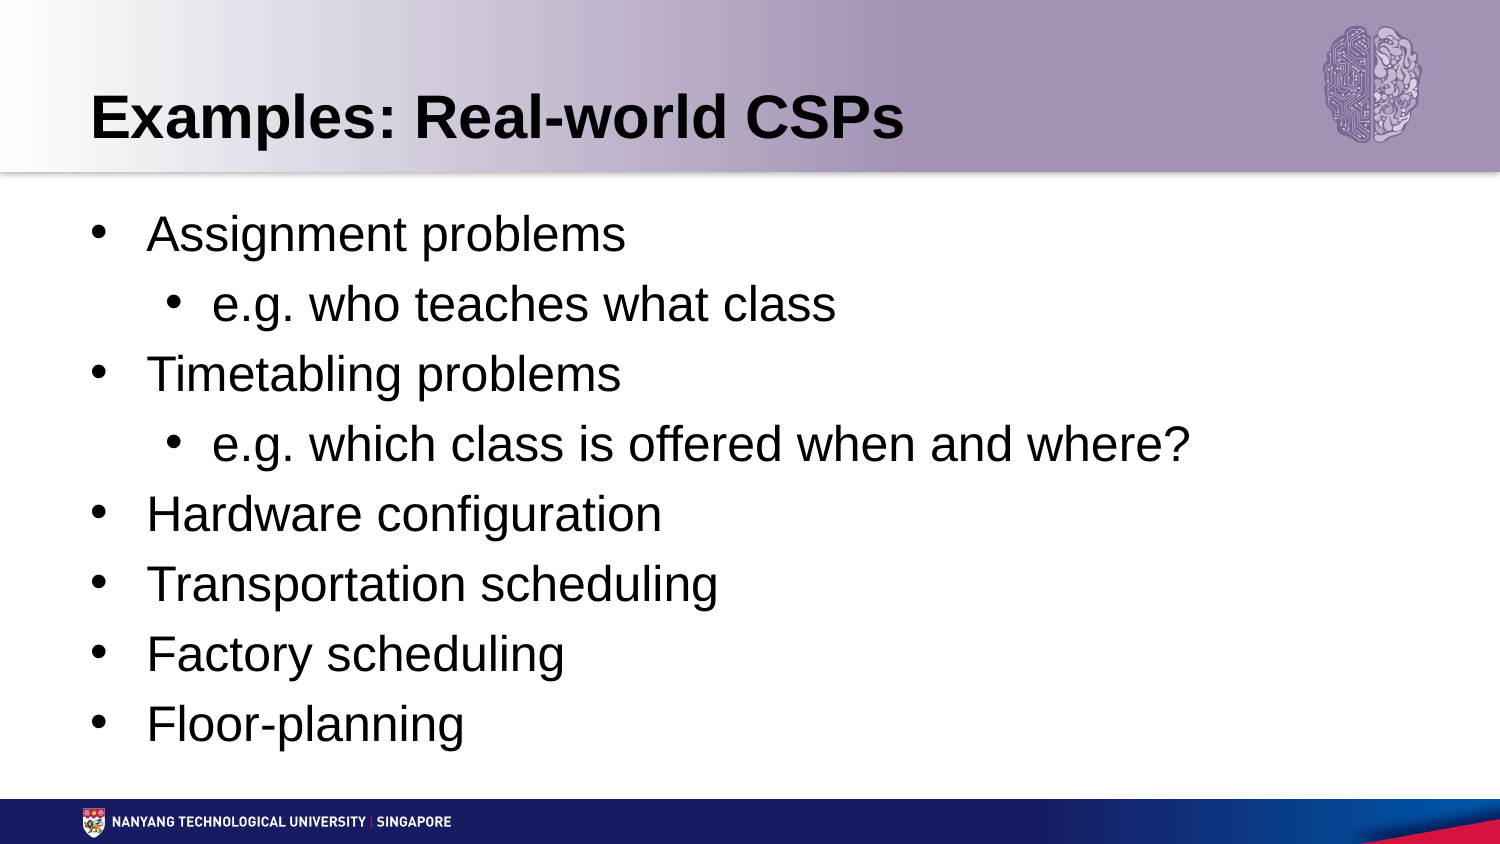

# Examples: Real-world CSPs
Assignment problems
e.g. who teaches what class
Timetabling problems
e.g. which class is offered when and where?
Hardware configuration
Transportation scheduling
Factory scheduling
Floor-planning